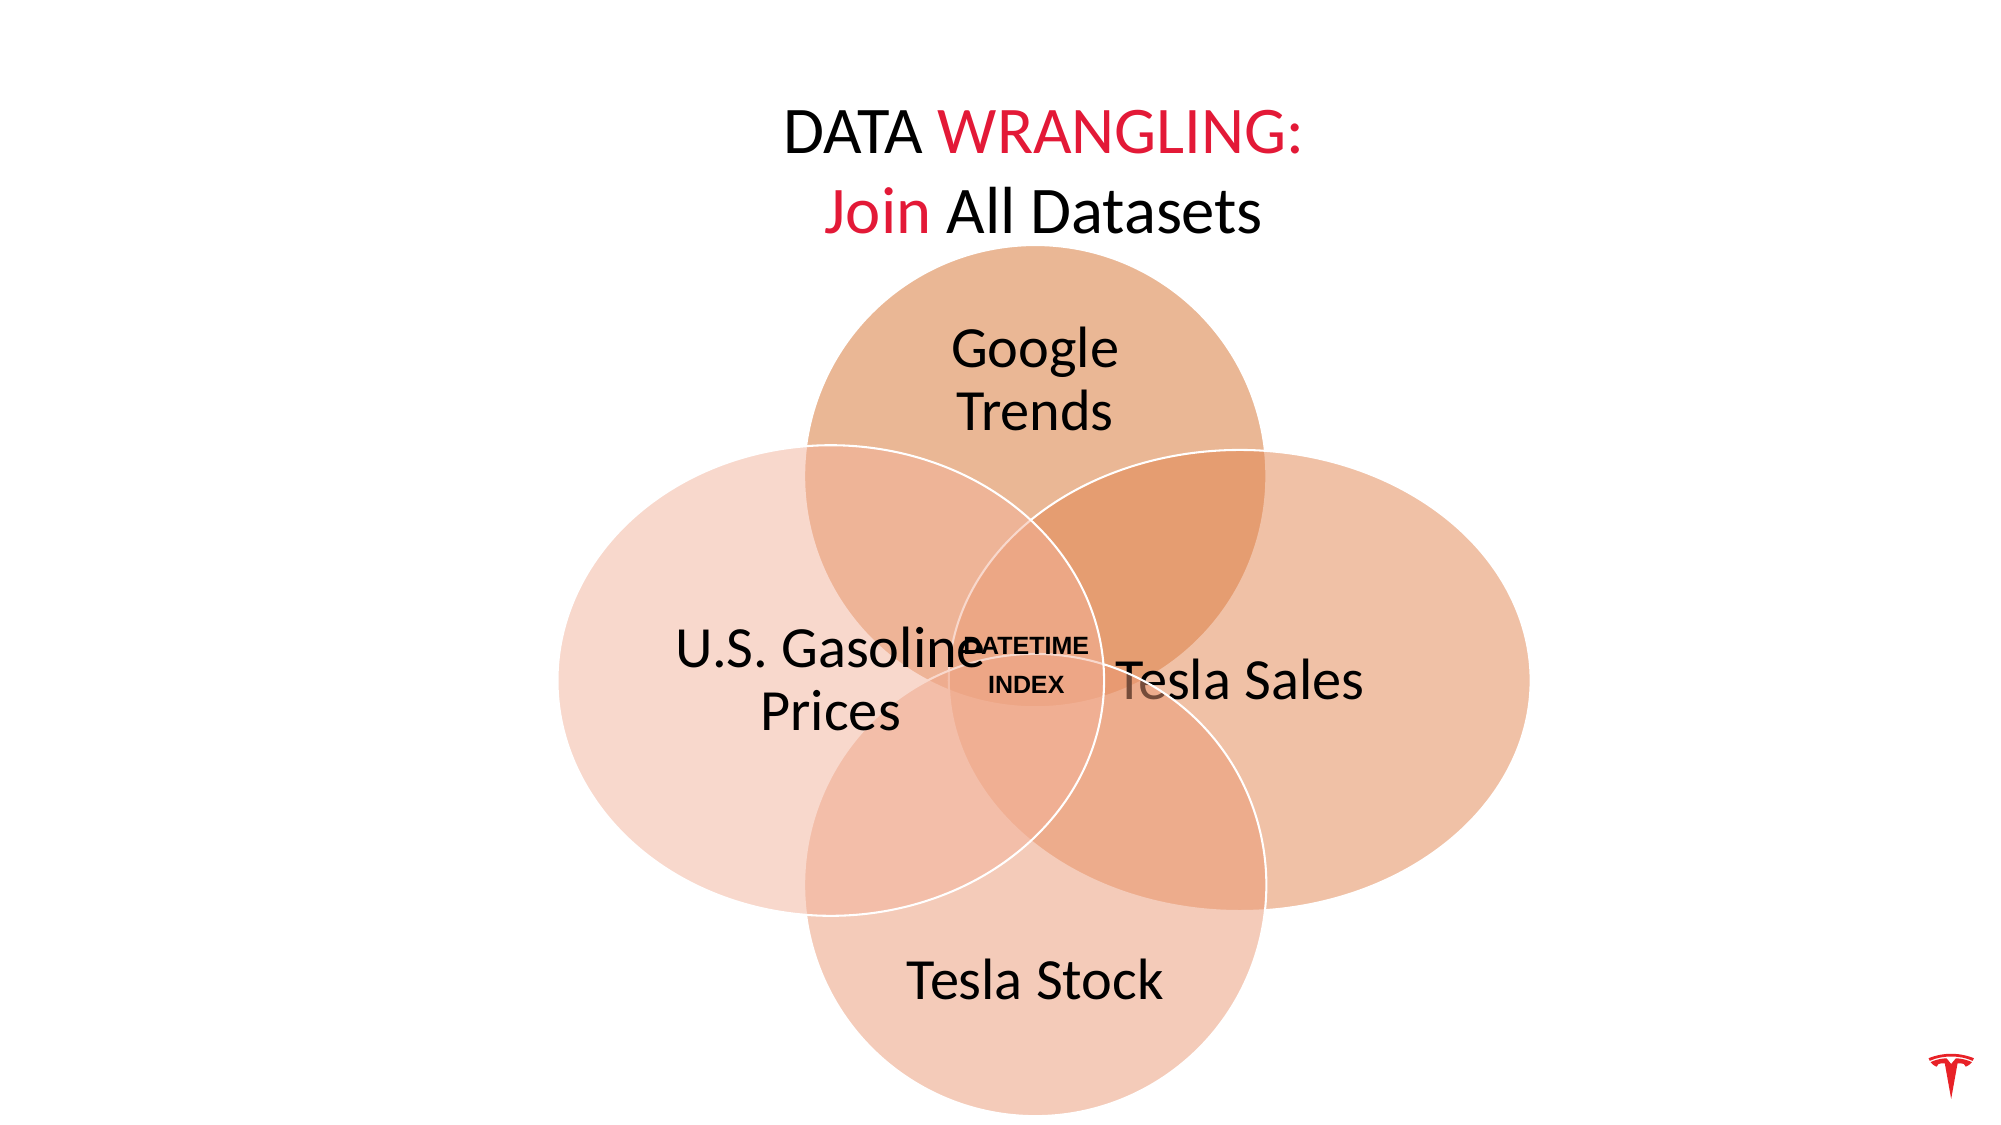

DATA WRANGLING:
Join All Datasets
Google Trends
Tesla Sales
Tesla Stock
U.S. Gasoline Prices
DATETIME INDEX